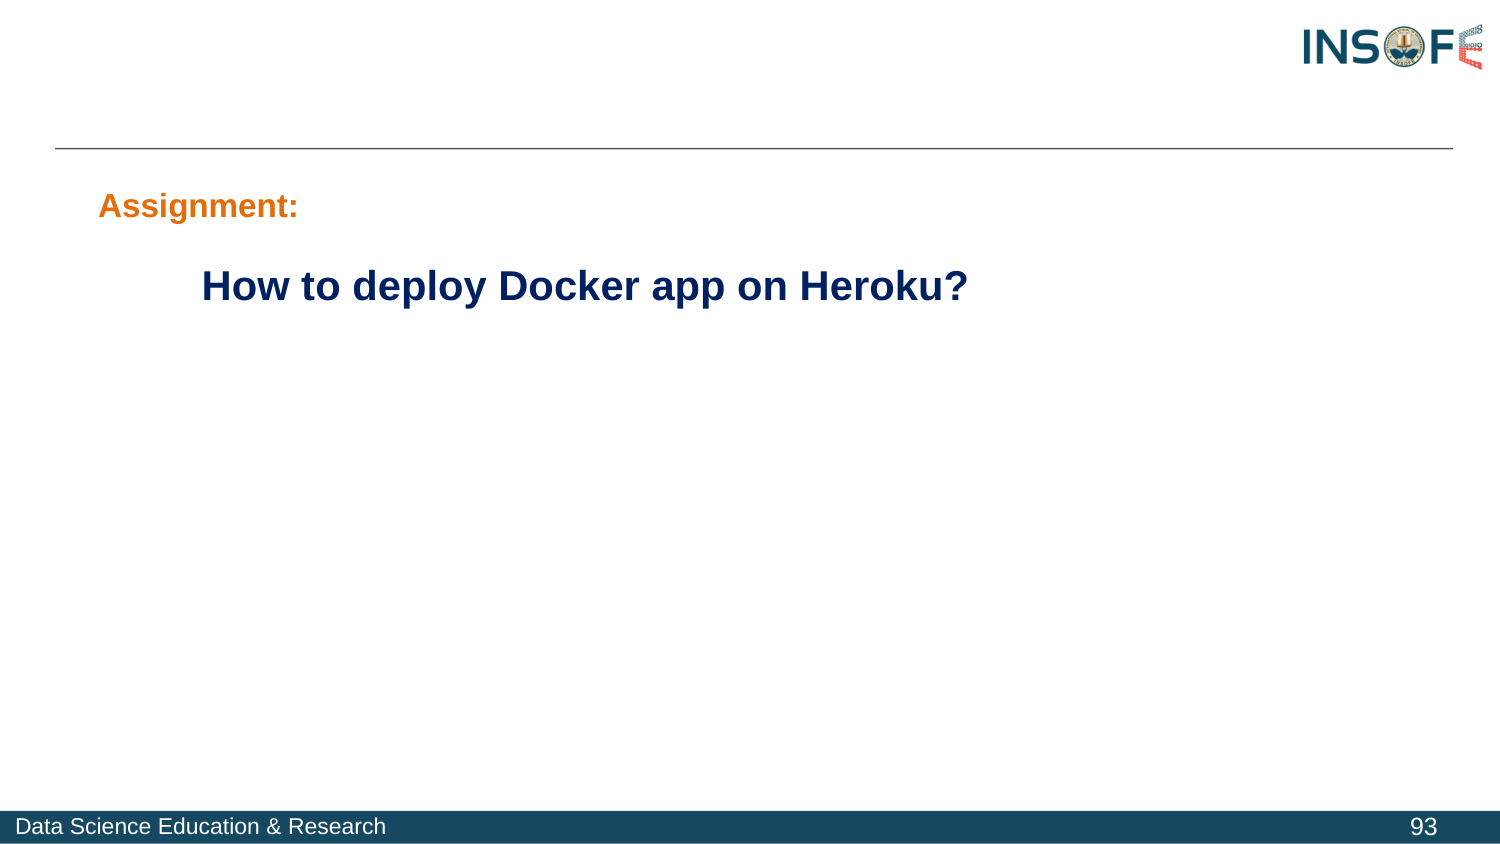

#
Assignment:

         How to deploy Docker app on Heroku?
93
Data Science Education & Research